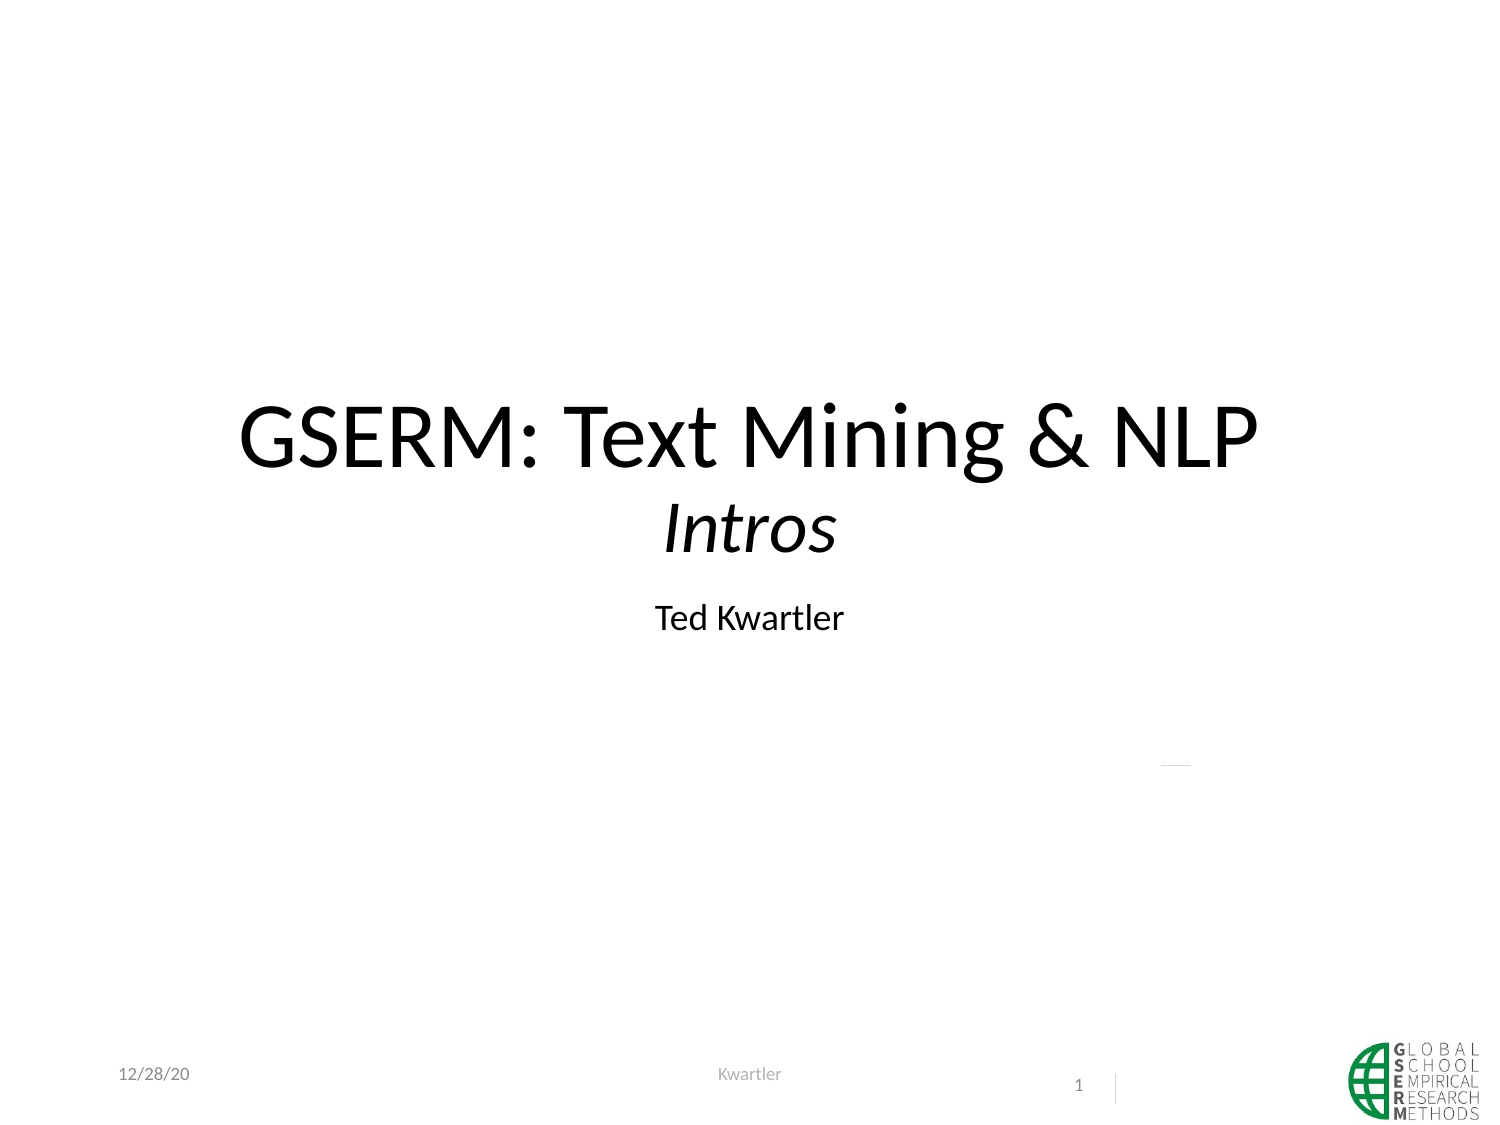

# GSERM: Text Mining & NLP Intros
Ted Kwartler
12/28/20
Kwartler
1